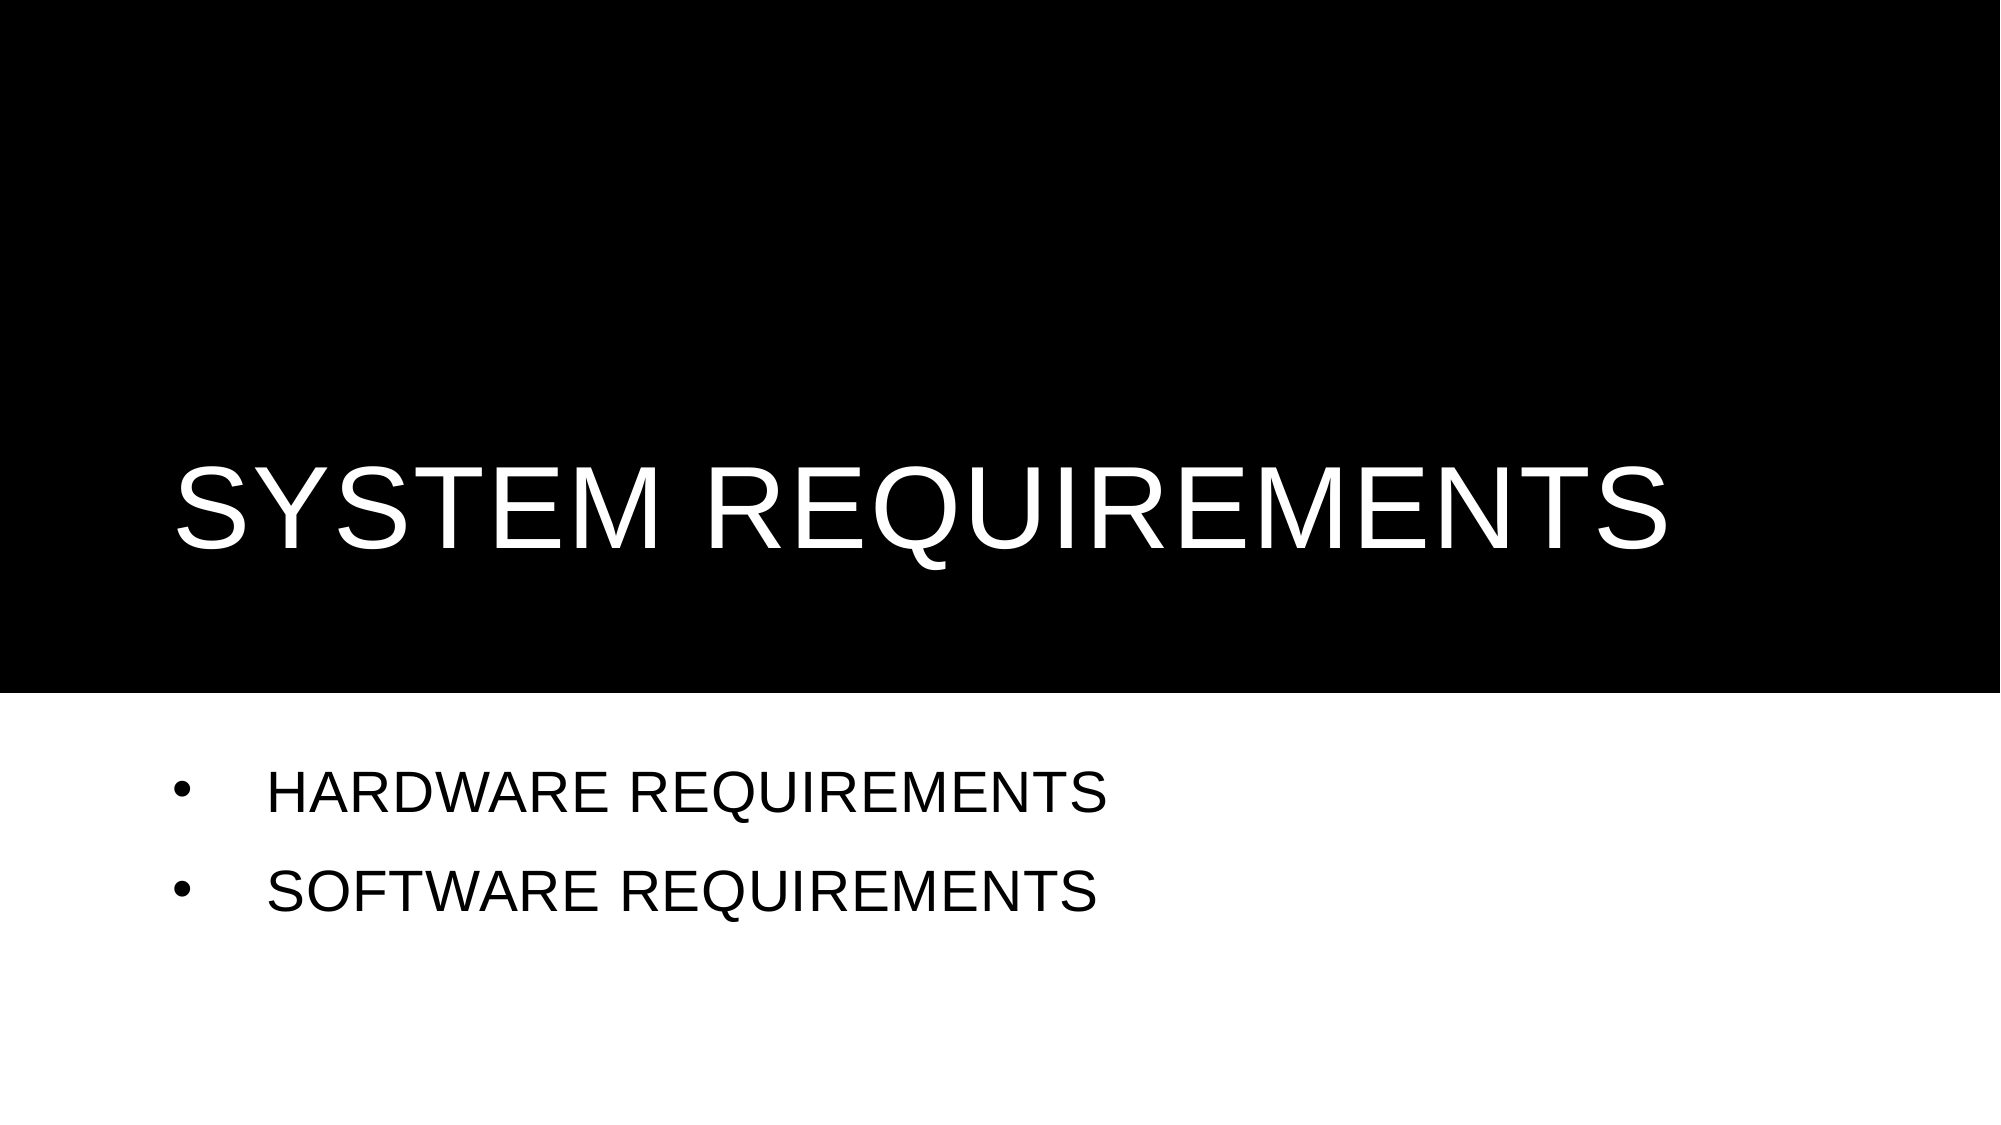

# SYSTEM REQUIREMENTS
HARDWARE REQUIREMENTS
SOFTWARE REQUIREMENTS